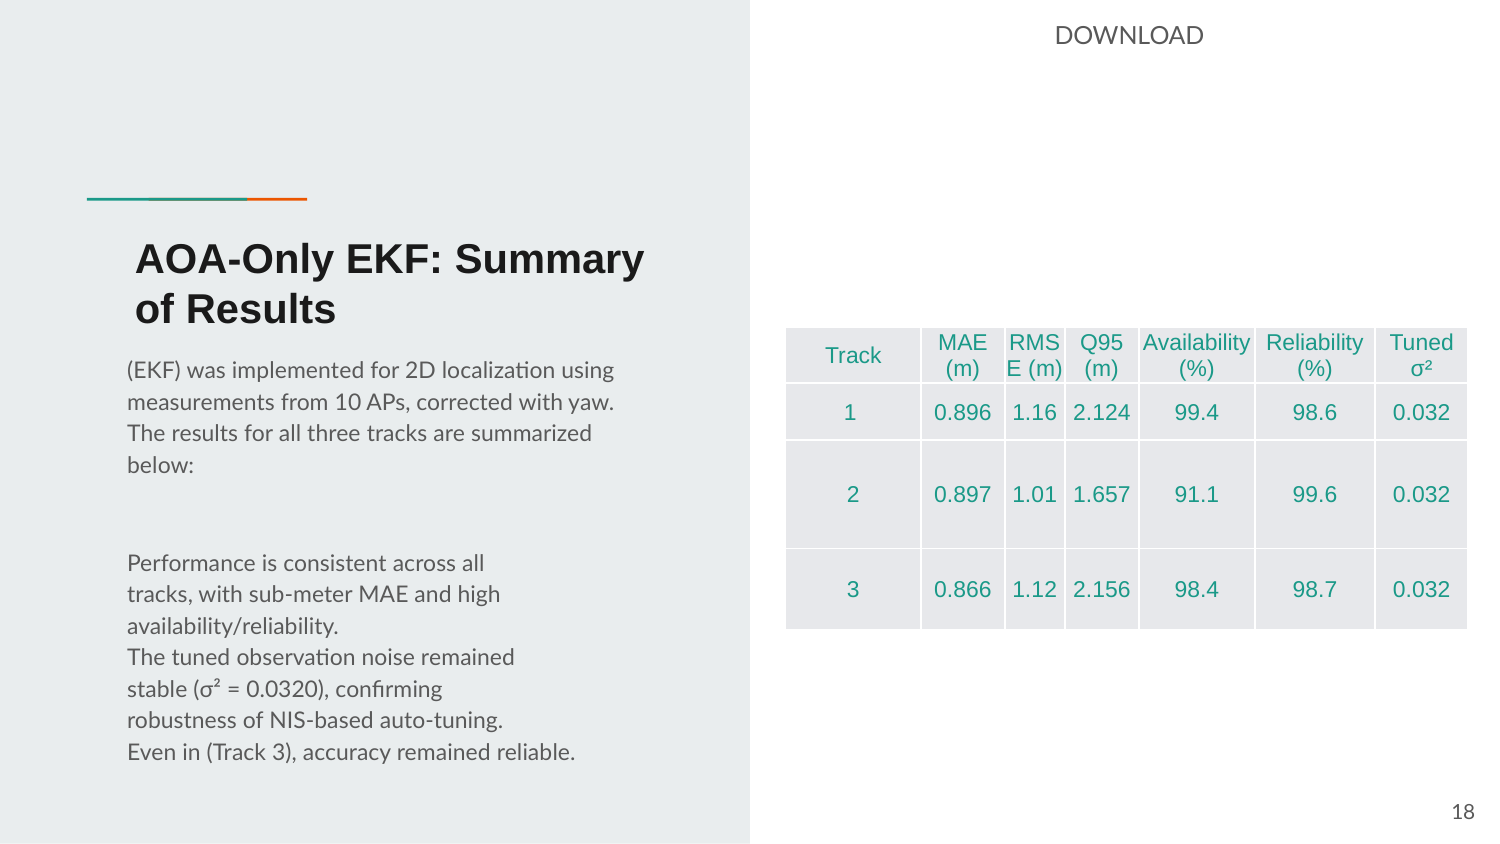

DOWNLOAD

# AOA-Only EKF: Summary of Results
| Track | MAE (m) | RMSE (m) | Q95 (m) | Availability (%) | Reliability (%) | Tuned σ² |
| --- | --- | --- | --- | --- | --- | --- |
| 1 | 0.896 | 1.16 | 2.124 | 99.4 | 98.6 | 0.032 |
| 2 | 0.897 | 1.01 | 1.657 | 91.1 | 99.6 | 0.032 |
| 3 | 0.866 | 1.12 | 2.156 | 98.4 | 98.7 | 0.032 |
(EKF) was implemented for 2D localization using measurements from 10 APs, corrected with yaw. The results for all three tracks are summarized below:
Performance is consistent across all
tracks, with sub-meter MAE and high
availability/reliability.
The tuned observation noise remained
stable (σ² = 0.0320), confirming
robustness of NIS-based auto-tuning.
Even in (Track 3), accuracy remained reliable.
18